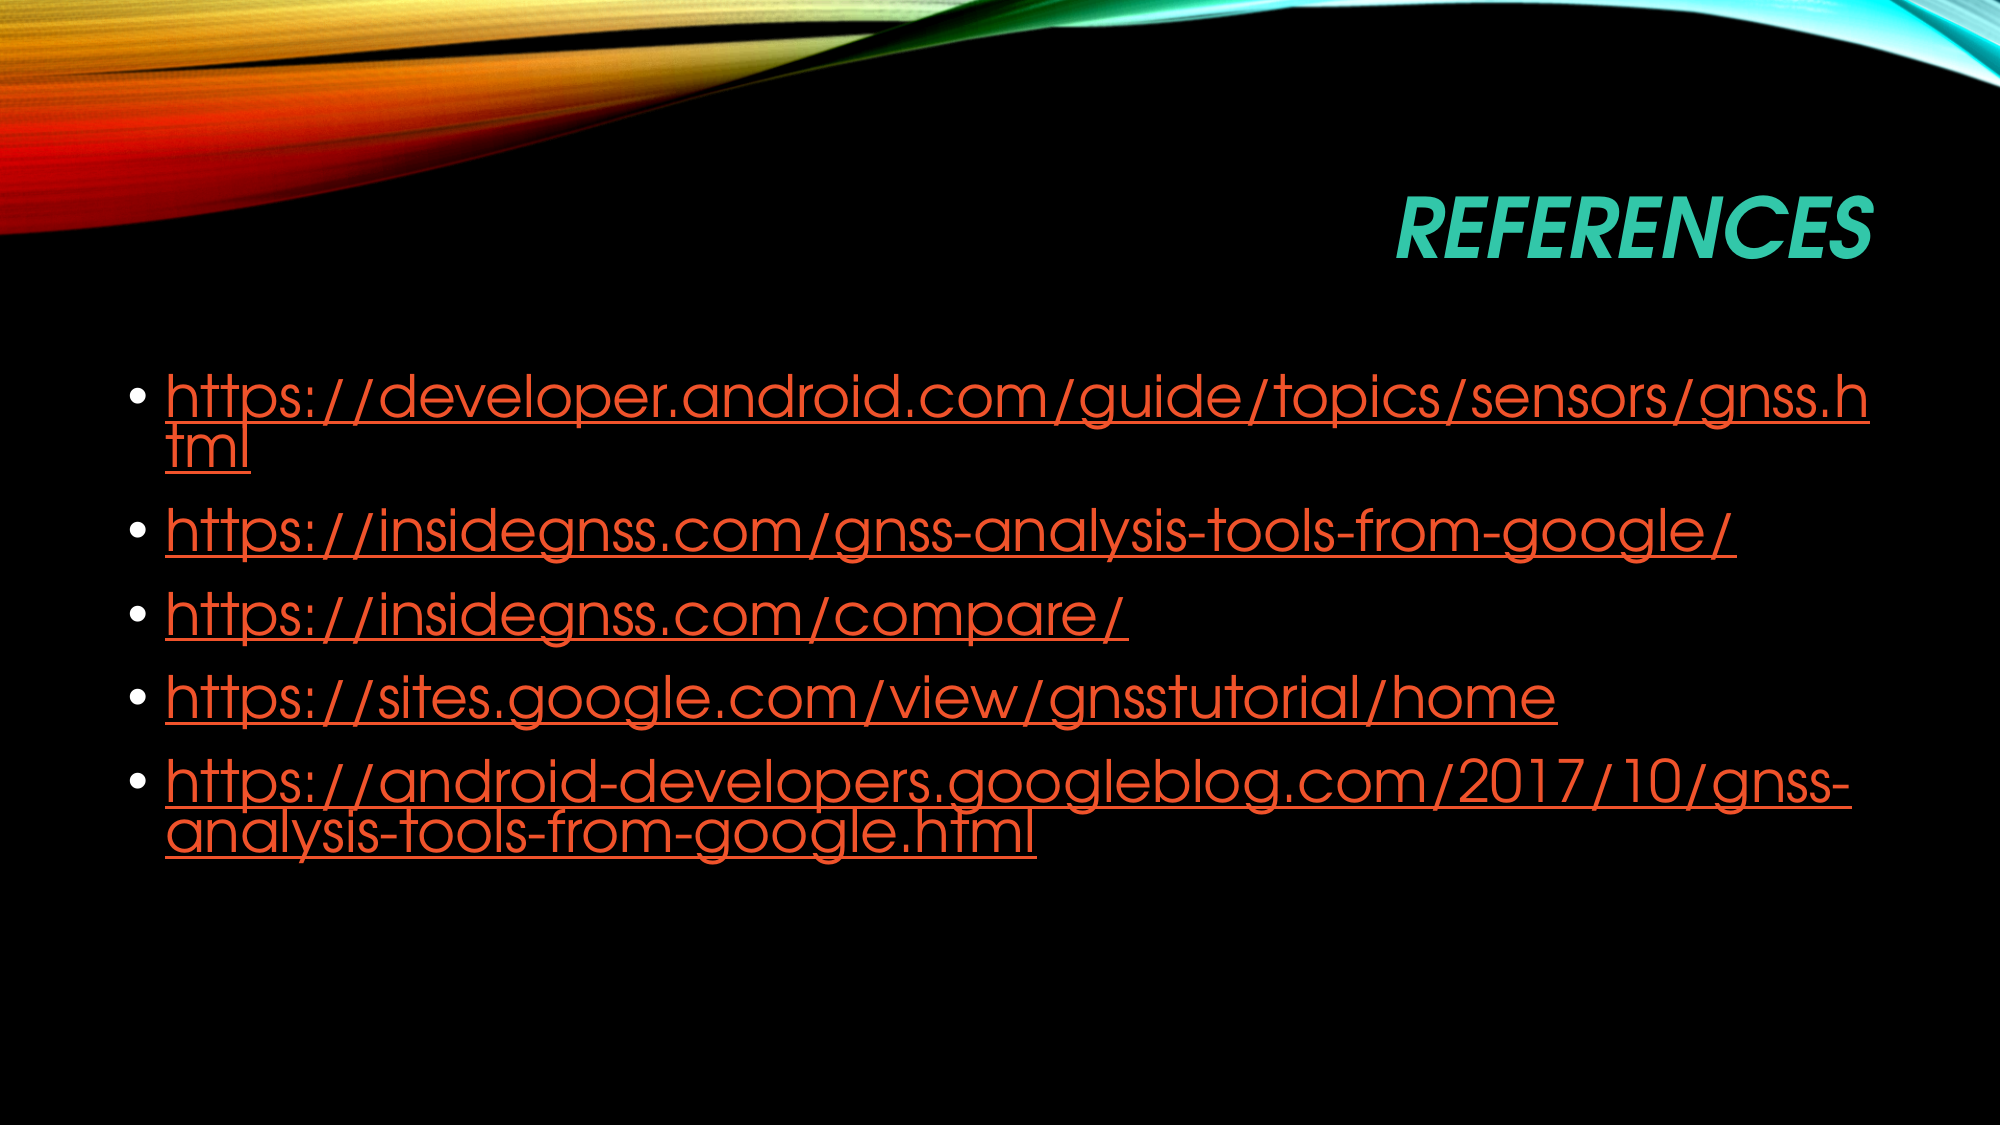

# REFERENCES
https://developer.android.com/guide/topics/sensors/gnss.html
https://insidegnss.com/gnss-analysis-tools-from-google/
https://insidegnss.com/compare/
https://sites.google.com/view/gnsstutorial/home
https://android-developers.googleblog.com/2017/10/gnss-analysis-tools-from-google.html